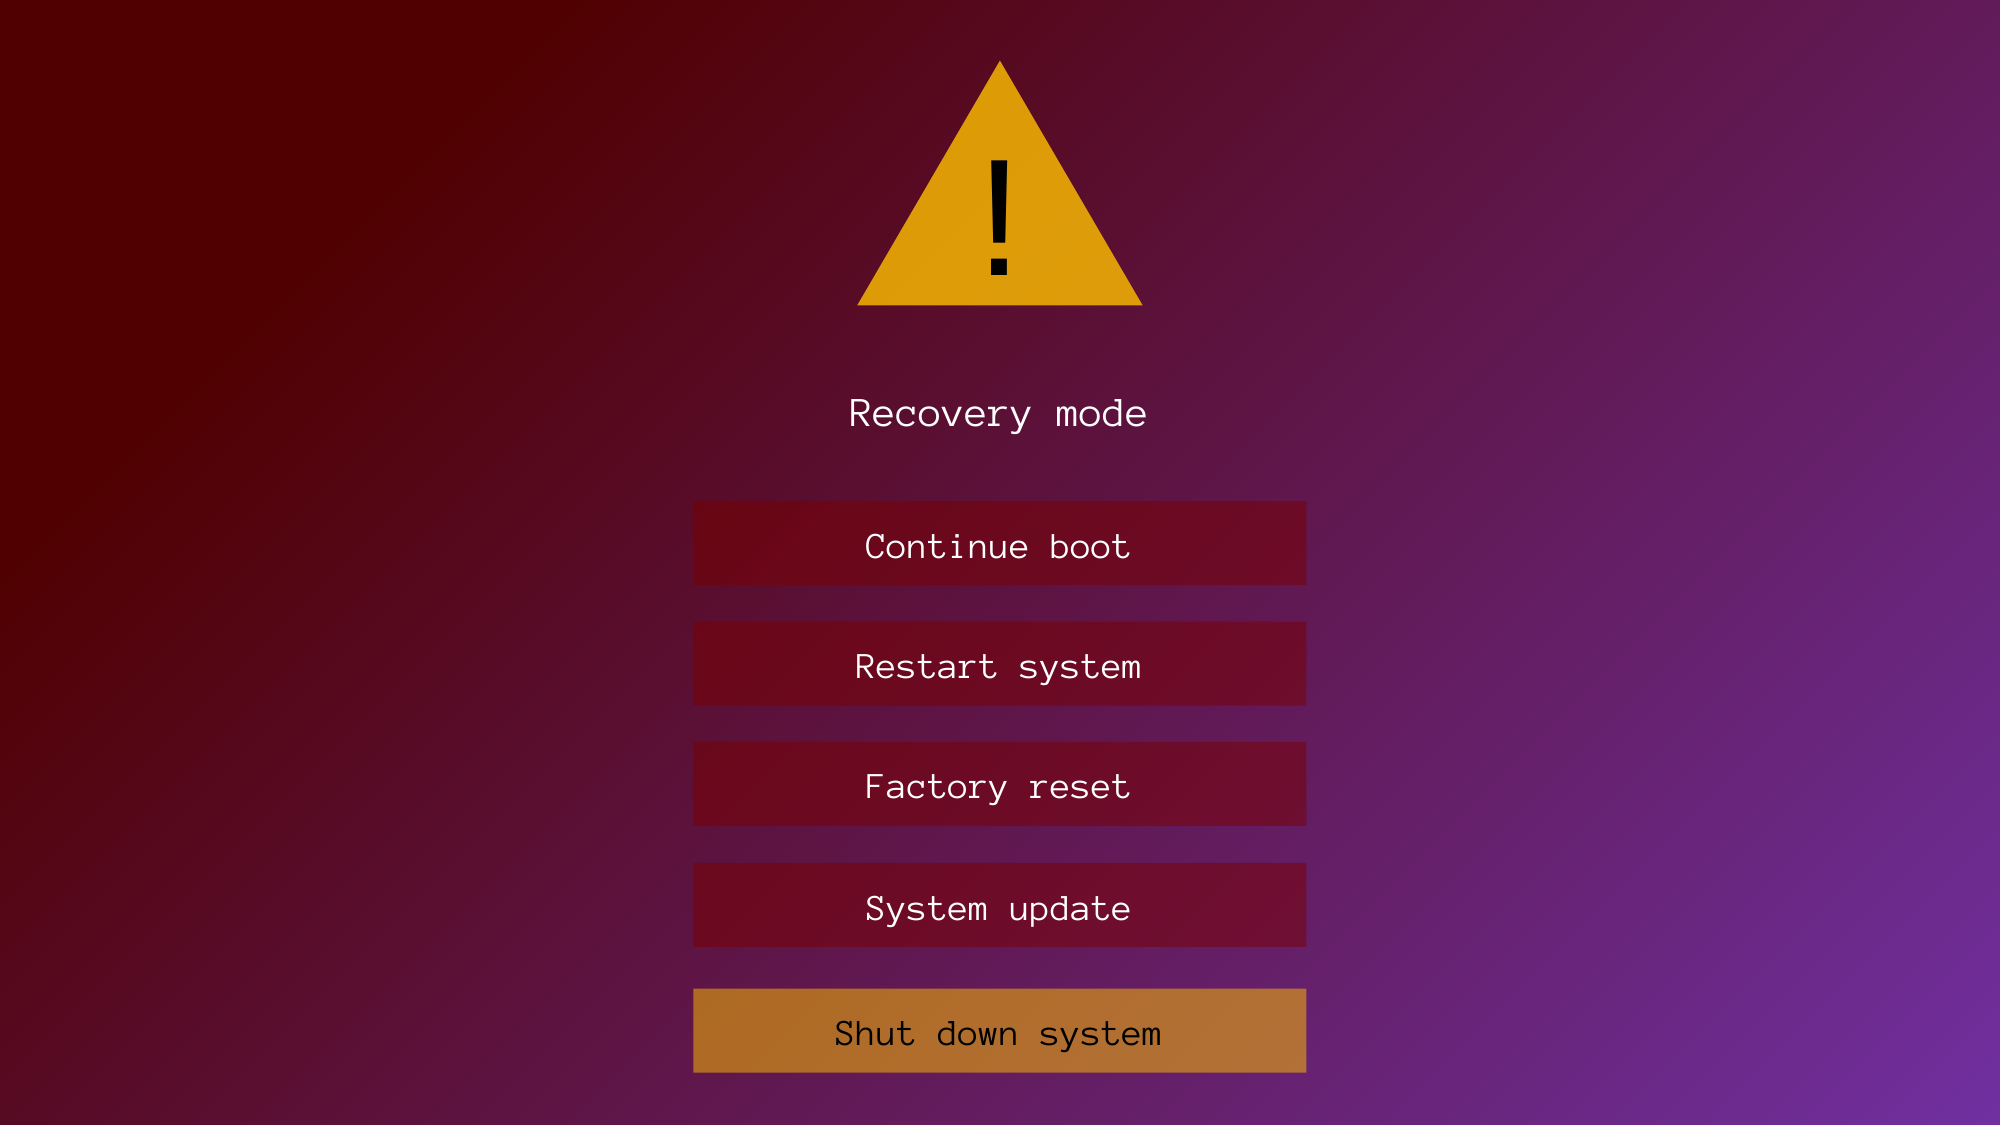

!

Recovery mode
Continue boot
Restart system
Factory reset
System update
Shut down system

Macro test